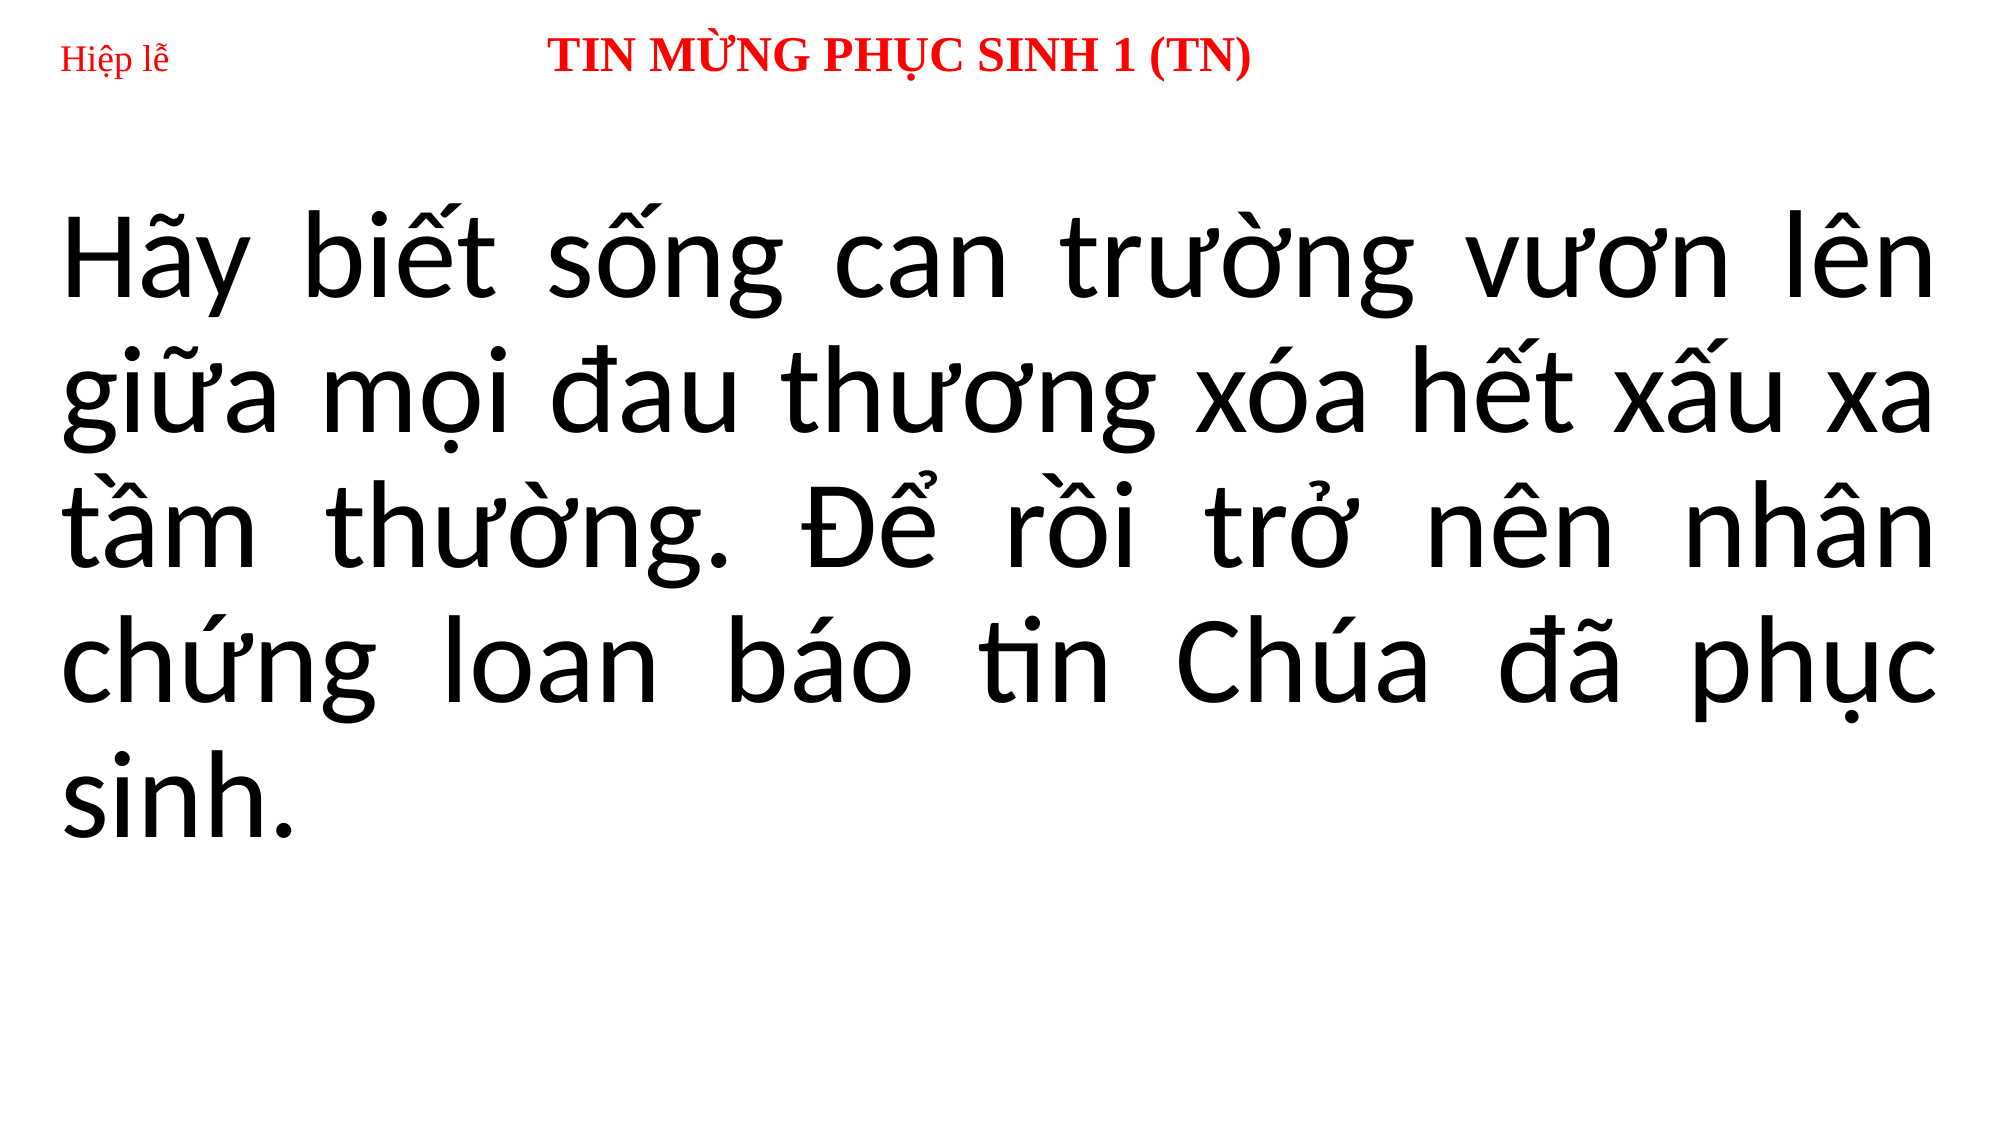

# Hiệp lễ 			    TIN MỪNG PHỤC SINH 1 (TN)
Hãy biết sống can trường vươn lên giữa mọi đau thương xóa hết xấu xa tầm thường. Để rồi trở nên nhân chứng loan báo tin Chúa đã phục sinh.